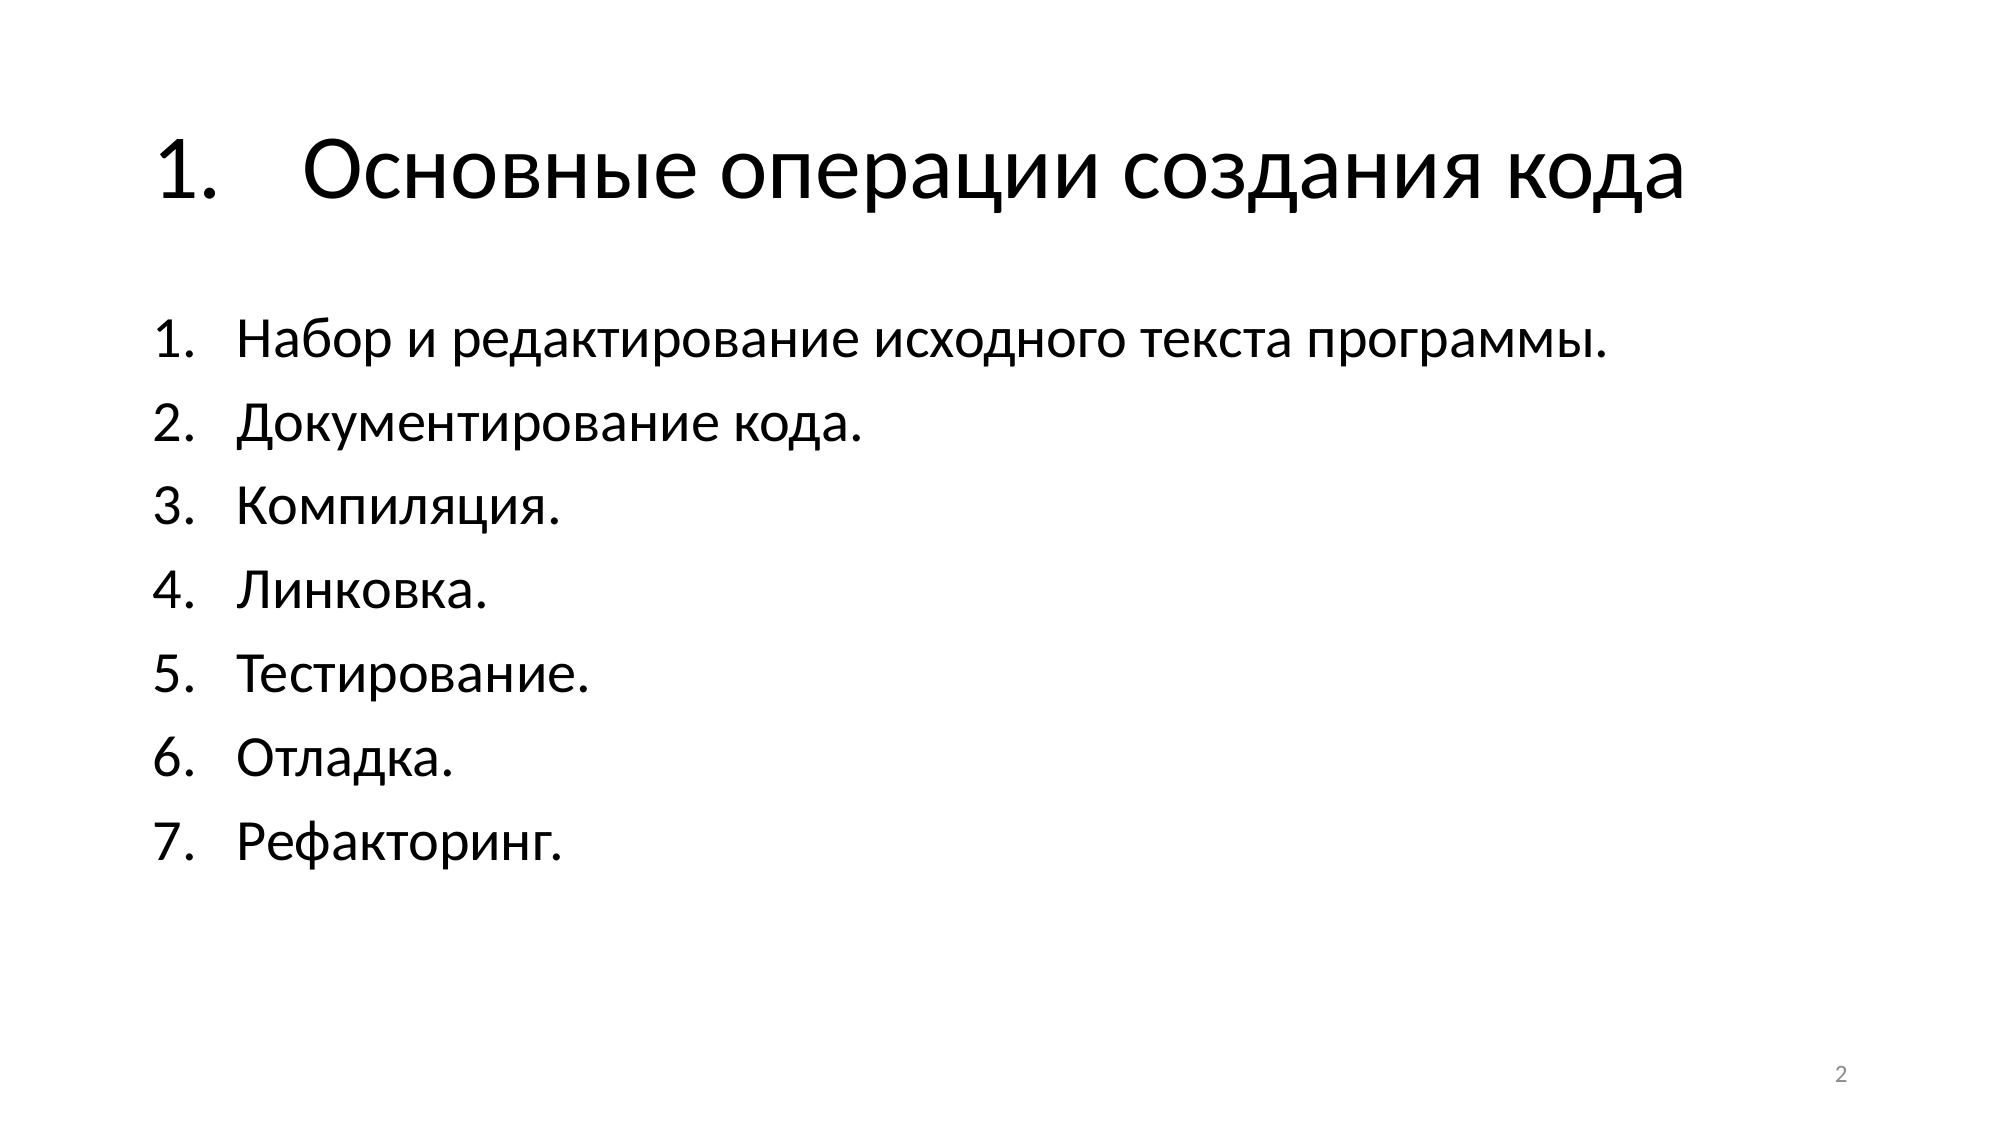

# 1.	Основные операции создания кода
Набор и редактирование исходного текста программы.
Документирование кода.
Компиляция.
Линковка.
Тестирование.
Отладка.
Рефакторинг.
2